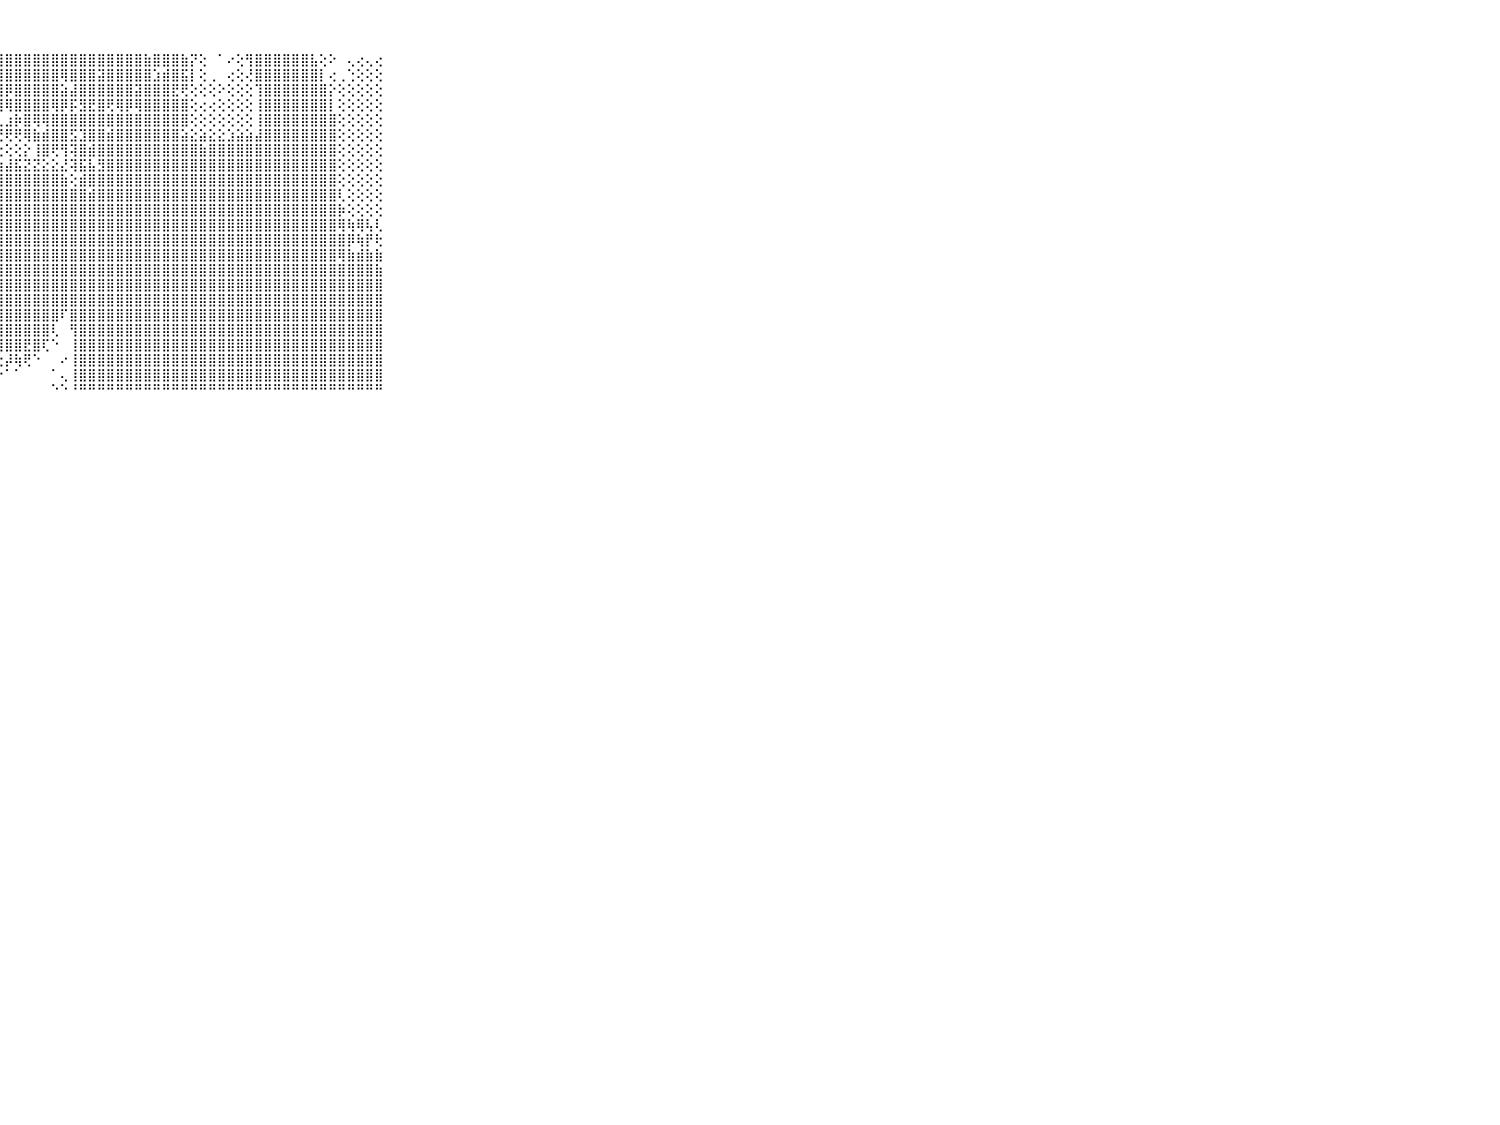

⠀⠀⠀⠀⠀⠀⠀⠀⠀⠀⠀⣿⡿⢿⢿⣿⢷⣿⣷⣿⣿⣿⣿⣿⣿⣿⣿⣿⣿⣿⣿⣿⣿⣿⣿⣿⣿⣿⣿⣿⣿⣿⣿⣷⣿⣿⣿⣷⡝⢕⠀⠁⠔⢕⢻⣿⣿⣿⣿⣿⣿⣧⢕⠕⠀⢄⢔⢄⢔⠀⠀⠀⠀⠀⠀⠀⠀⠀⠀⠀⠀
⠀⠀⠀⠀⠀⠀⠀⠀⠀⠀⠀⣿⣟⣱⣵⣿⣏⣧⣼⣽⣿⣿⣿⣿⣿⣿⣿⣿⣿⣿⣿⣿⣿⣿⢿⣿⣿⣿⣽⣿⣿⣿⣿⣿⣱⣾⣿⣯⡇⢕⢀⠀⢔⢕⢜⣿⣿⣿⣿⣿⣿⣿⡇⢔⢀⢑⢕⢕⢕⠀⠀⠀⠀⠀⠀⠀⠀⠀⠀⠀⠀
⠀⠀⠀⠀⠀⠀⠀⠀⠀⠀⠀⢕⣻⡕⢝⢹⣿⣿⣿⣿⣿⣿⣿⣿⣿⣿⣿⣿⡿⣿⣿⣿⣿⣿⣵⣼⣿⣿⣿⣿⣿⣿⣽⣿⣿⣿⣟⢟⢕⢕⢕⠕⢕⢕⢕⢹⣿⣿⣿⣿⣿⣿⣿⡕⢕⢕⢕⢕⢕⠀⠀⠀⠀⠀⠀⠀⠀⠀⠀⠀⠀
⠀⠀⠀⠀⠀⠀⠀⠀⠀⠀⠀⡾⢿⣿⣿⣿⣿⣿⣿⣿⣿⣿⣿⣿⣿⡿⢿⢿⢿⣿⣿⣿⣿⢿⡿⡯⣻⣟⣿⢟⢿⡿⢿⣿⣿⣿⣿⣿⢕⢔⢔⢕⢕⢕⢕⢸⣿⣿⣿⣿⣿⣿⣿⡇⢕⢕⢕⢕⢕⠀⠀⠀⠀⠀⠀⠀⠀⠀⠀⠀⠀
⠀⠀⠀⠀⠀⠀⠀⠀⠀⠀⠀⣵⣝⣿⣿⣿⣿⣿⣷⡼⢽⡏⠝⢙⢑⢑⢁⣄⣰⡷⣿⢿⢿⣿⣿⣿⣿⣿⣿⣿⣿⣿⣿⣿⣿⣿⣿⣿⢕⢕⢕⢕⢕⢕⢕⢸⣿⣿⣿⣿⣿⣿⣿⣿⢕⢕⢕⢕⢕⠀⠀⠀⠀⠀⠀⠀⠀⠀⠀⠀⠀
⠀⠀⠀⠀⠀⠀⠀⠀⠀⠀⠀⢝⡝⣿⣿⣿⣿⣿⣿⣿⢟⢀⢕⢕⢟⢟⢟⢟⢟⢟⢿⣷⣾⣿⣿⣫⣹⣿⣿⣾⣿⣿⣿⣿⣿⣿⣿⣵⣕⣵⣕⣕⣱⣵⣵⣼⣿⣿⣿⣿⣿⣿⣿⣿⢕⢕⢕⢕⢕⠀⠀⠀⠀⠀⠀⠀⠀⠀⠀⠀⠀
⠀⠀⠀⠀⠀⠀⠀⠀⠀⠀⠀⢿⣿⣿⣿⣿⣿⣿⣿⣯⢱⣷⢶⢿⠝⢕⢕⢕⢕⢕⡕⢸⣿⢟⢻⢽⣿⣾⣿⣿⣿⣿⣿⣿⣿⣿⣿⣿⣿⣷⣿⣿⣿⣿⣿⣿⣿⣿⣿⣿⣿⣿⣿⣿⢕⢕⢕⢕⢕⠀⠀⠀⠀⠀⠀⠀⠀⠀⠀⠀⠀
⠀⠀⠀⠀⠀⠀⠀⠀⠀⠀⠀⣵⣿⣿⣿⣿⣿⣿⣿⣏⢹⣷⣷⣷⣷⣵⣵⣵⣼⣯⣝⣝⣕⣕⣜⢽⣯⣧⣻⣿⣿⣿⣿⣿⣿⣿⣿⣿⣿⣿⣿⣿⣿⣿⣿⣿⣿⣿⣿⣿⣿⣿⣿⣿⢕⢕⢕⢕⢕⠀⠀⠀⠀⠀⠀⠀⠀⠀⠀⠀⠀
⠀⠀⠀⠀⠀⠀⠀⠀⠀⠀⠀⢻⢿⣿⣿⣿⣿⣿⣿⣯⢱⣿⣿⣿⣿⣿⣿⣿⣿⣿⣿⣿⣿⣿⣷⢕⣾⣿⣿⣿⣿⣿⣿⣿⣿⣿⣿⣿⣿⣿⣿⣿⣿⣿⣿⣿⣿⣿⣿⣿⣿⣿⣿⣿⢕⢕⢕⢕⢕⠀⠀⠀⠀⠀⠀⠀⠀⠀⠀⠀⠀
⠀⠀⠀⠀⠀⠀⠀⠀⠀⠀⠀⣷⣿⣿⣿⣿⣿⣿⣿⢏⣾⣿⣿⣿⣿⣿⣿⣿⣿⣿⣿⣿⣿⣿⣿⣿⣿⣾⣿⣿⣿⣿⣿⣿⣿⣿⣿⣿⣿⣿⣿⣿⣿⣿⣿⣿⣿⣿⣿⣿⣿⣿⣿⣿⢇⢕⢕⢕⢕⠀⠀⠀⠀⠀⠀⠀⠀⠀⠀⠀⠀
⠀⠀⠀⠀⠀⠀⠀⠀⠀⠀⠀⣿⣿⣿⣿⣿⣿⣿⣿⣼⣿⣿⣿⣿⣿⣿⣿⣿⣿⣿⣿⣿⣿⣿⣿⣿⣿⣿⣿⣿⣿⣿⣿⣿⣿⣿⣿⣿⣿⣿⣿⣿⣿⣿⣿⣿⣿⣿⣿⣿⣿⣿⣿⣿⡷⢕⢕⢕⢕⠀⠀⠀⠀⠀⠀⠀⠀⠀⠀⠀⠀
⠀⠀⠀⠀⠀⠀⠀⠀⠀⠀⠀⢿⣿⣿⣿⣿⣿⣿⣿⣿⣿⣿⣟⣿⣿⣿⣿⣿⣿⣿⣿⣿⣿⣿⣿⣿⣿⣿⣿⣿⣿⣿⣿⣿⣿⣿⣿⣿⣿⣿⣿⣿⣿⣿⣿⣿⣿⣿⣿⣿⣿⣿⣿⣿⢿⢷⢿⢧⢇⠀⠀⠀⠀⠀⠀⠀⠀⠀⠀⠀⠀
⠀⠀⠀⠀⠀⠀⠀⠀⠀⠀⠀⣷⣿⣿⣿⣿⣿⣿⣿⣿⣿⣿⣿⣿⣿⣿⣿⣿⣿⣿⣿⣿⣿⣿⣿⣿⣿⣿⣿⣿⣿⣿⣿⣿⣿⣿⣿⣿⣿⣿⣿⣿⣿⣿⣿⣿⣿⣿⣿⣿⣿⣿⣿⣿⣿⡿⢷⡟⢗⠀⠀⠀⠀⠀⠀⠀⠀⠀⠀⠀⠀
⠀⠀⠀⠀⠀⠀⠀⠀⠀⠀⠀⣿⣿⣿⣿⣿⣿⣿⣿⣿⣿⣿⣿⣿⣿⣿⣿⣿⣿⣿⣿⣿⣿⣿⣿⣿⣿⣿⣿⣿⣿⣿⣿⣿⣿⣿⣿⣿⣿⣿⣿⣿⣿⣿⣿⣿⣿⣿⣿⣿⣿⣿⣿⣿⢿⣷⣾⣷⣷⠀⠀⠀⠀⠀⠀⠀⠀⠀⠀⠀⠀
⠀⠀⠀⠀⠀⠀⠀⠀⠀⠀⠀⣿⣿⣿⣿⣿⣿⣿⣿⣿⣿⣿⣿⣿⣯⣿⣿⣿⣿⣿⣿⣿⣿⣿⣿⣿⣿⣿⣿⣿⣿⣿⣿⣿⣿⣿⣿⣿⣿⣿⣿⣿⣿⣿⣿⣿⣿⣿⣿⣿⣿⣿⣿⣿⣿⣿⣿⣿⣷⠀⠀⠀⠀⠀⠀⠀⠀⠀⠀⠀⠀
⠀⠀⠀⠀⠀⠀⠀⠀⠀⠀⠀⣿⣿⣿⣿⣿⣿⣿⣿⣿⣿⣿⣿⣿⣿⣿⣿⣿⣿⣿⣿⣿⣿⣿⣿⣿⣿⣿⣿⣿⣿⣿⣿⣿⣿⣿⣿⣿⣿⣿⣿⣿⣿⣿⣿⣿⣿⣿⣿⣿⣿⣿⣿⣿⣿⣿⣿⣿⣿⠀⠀⠀⠀⠀⠀⠀⠀⠀⠀⠀⠀
⠀⠀⠀⠀⠀⠀⠀⠀⠀⠀⠀⣿⣿⣿⣿⣿⣿⣿⣿⣿⣿⣿⣿⣿⣿⣿⣷⣾⣿⣿⣿⣿⣿⣿⣿⣿⣿⣿⣿⣿⣿⣿⣿⣿⣿⣿⣿⣿⣿⣿⣿⣿⣿⣿⣿⣿⣿⣿⣿⣿⣿⣿⣿⣿⣿⣿⣿⣿⣿⠀⠀⠀⠀⠀⠀⠀⠀⠀⠀⠀⠀
⠀⠀⠀⠀⠀⠀⠀⠀⠀⠀⠀⣿⣿⣿⣿⣿⣿⣿⣿⣿⣿⣿⣿⣿⣿⣿⣿⣿⣿⣿⣿⣿⣿⣿⠏⣿⣿⣿⣿⣿⣿⣿⣿⣿⣿⣿⣿⣿⣿⣿⣿⣿⣿⣿⣿⣿⣿⣿⣿⣿⣿⣿⣿⣿⣿⣿⣿⣿⣿⠀⠀⠀⠀⠀⠀⠀⠀⠀⠀⠀⠀
⠀⠀⠀⠀⠀⠀⠀⠀⠀⠀⠀⣿⣿⣿⣿⣿⣿⣿⣿⣿⣿⣿⣿⣿⣿⣿⣿⣿⣿⣿⣿⣿⣿⢇⠀⢻⣿⣿⣿⣿⣿⣿⣿⣿⣿⣿⣿⣿⣿⣿⣿⣿⣿⣿⣿⣿⣿⣿⣿⣿⣿⣿⣿⣿⣿⣿⣿⣿⣿⠀⠀⠀⠀⠀⠀⠀⠀⠀⠀⠀⠀
⠀⠀⠀⠀⠀⠀⠀⠀⠀⠀⠀⣿⣿⣿⣿⣿⣿⣿⣿⣿⡇⢝⠟⢿⢿⡻⢿⢿⣿⣿⣟⣿⢏⠑⠀⢸⣿⣿⣿⣿⣿⣿⣿⣿⣿⣿⣿⣿⣿⣿⣿⣿⣿⣿⣿⣿⣿⣿⣿⣿⣿⣿⣿⣿⣿⣿⣿⣿⣿⠀⠀⠀⠀⠀⠀⠀⠀⠀⠀⠀⠀
⠀⠀⠀⠀⠀⠀⠀⠀⠀⠀⠀⣿⣿⣿⣿⣿⣿⣿⣿⣿⡇⢑⢔⠀⠑⠑⠕⢕⡼⢷⢟⠑⠀⠀⠔⢸⣿⣿⣿⣿⣿⣿⣿⣿⣿⣿⣿⣿⣿⣿⣿⣿⣿⣿⣿⣿⣿⣿⣿⣿⣿⣿⣿⣿⣿⣿⣿⣿⣿⠀⠀⠀⠀⠀⠀⠀⠀⠀⠀⠀⠀
⠀⠀⠀⠀⠀⠀⠀⠀⠀⠀⠀⣿⣿⣿⣿⣿⣿⣿⣿⣿⢇⢕⢔⠄⠀⠀⠀⠑⠁⠁⠀⠀⠀⠁⢄⢸⣿⣿⣿⣿⣿⣿⣿⣿⣿⣿⣿⣿⣿⣿⣿⣿⣿⣿⣿⣿⣿⣿⣿⣿⣿⣿⣿⣿⣿⣿⣿⣿⣿⠀⠀⠀⠀⠀⠀⠀⠀⠀⠀⠀⠀
⠀⠀⠀⠀⠀⠀⠀⠀⠀⠀⠀⠛⠛⠛⠛⠛⠛⠛⠛⠛⠃⠑⠑⠑⠀⠑⠀⠀⠀⠀⠀⠀⠀⠑⠑⠘⠛⠛⠛⠛⠛⠛⠛⠛⠛⠛⠛⠛⠛⠛⠛⠛⠛⠛⠛⠛⠛⠛⠛⠛⠛⠛⠛⠛⠛⠛⠛⠛⠛⠀⠀⠀⠀⠀⠀⠀⠀⠀⠀⠀⠀